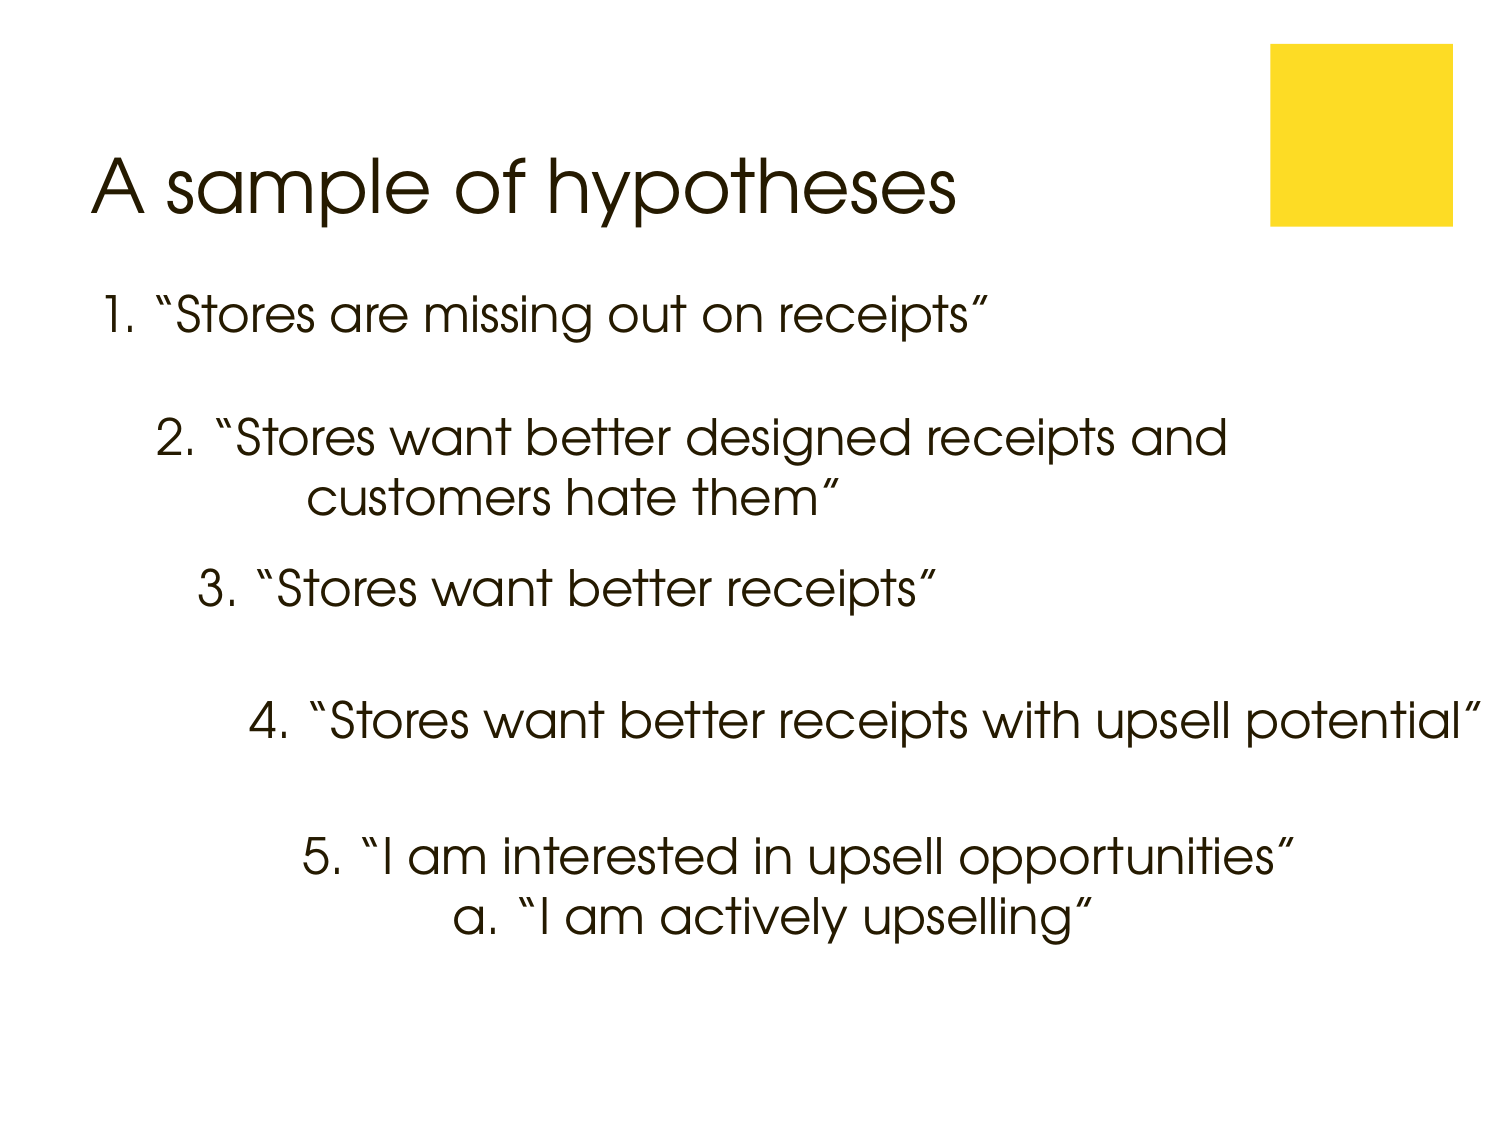

# A sample of hypotheses
1. “Stores are missing out on receipts”
2. “Stores want better designed receipts and
	customers hate them”
3. “Stores want better receipts”
4. “Stores want better receipts with upsell potential”
5. “I am interested in upsell opportunities”
	a. “I am actively upselling”